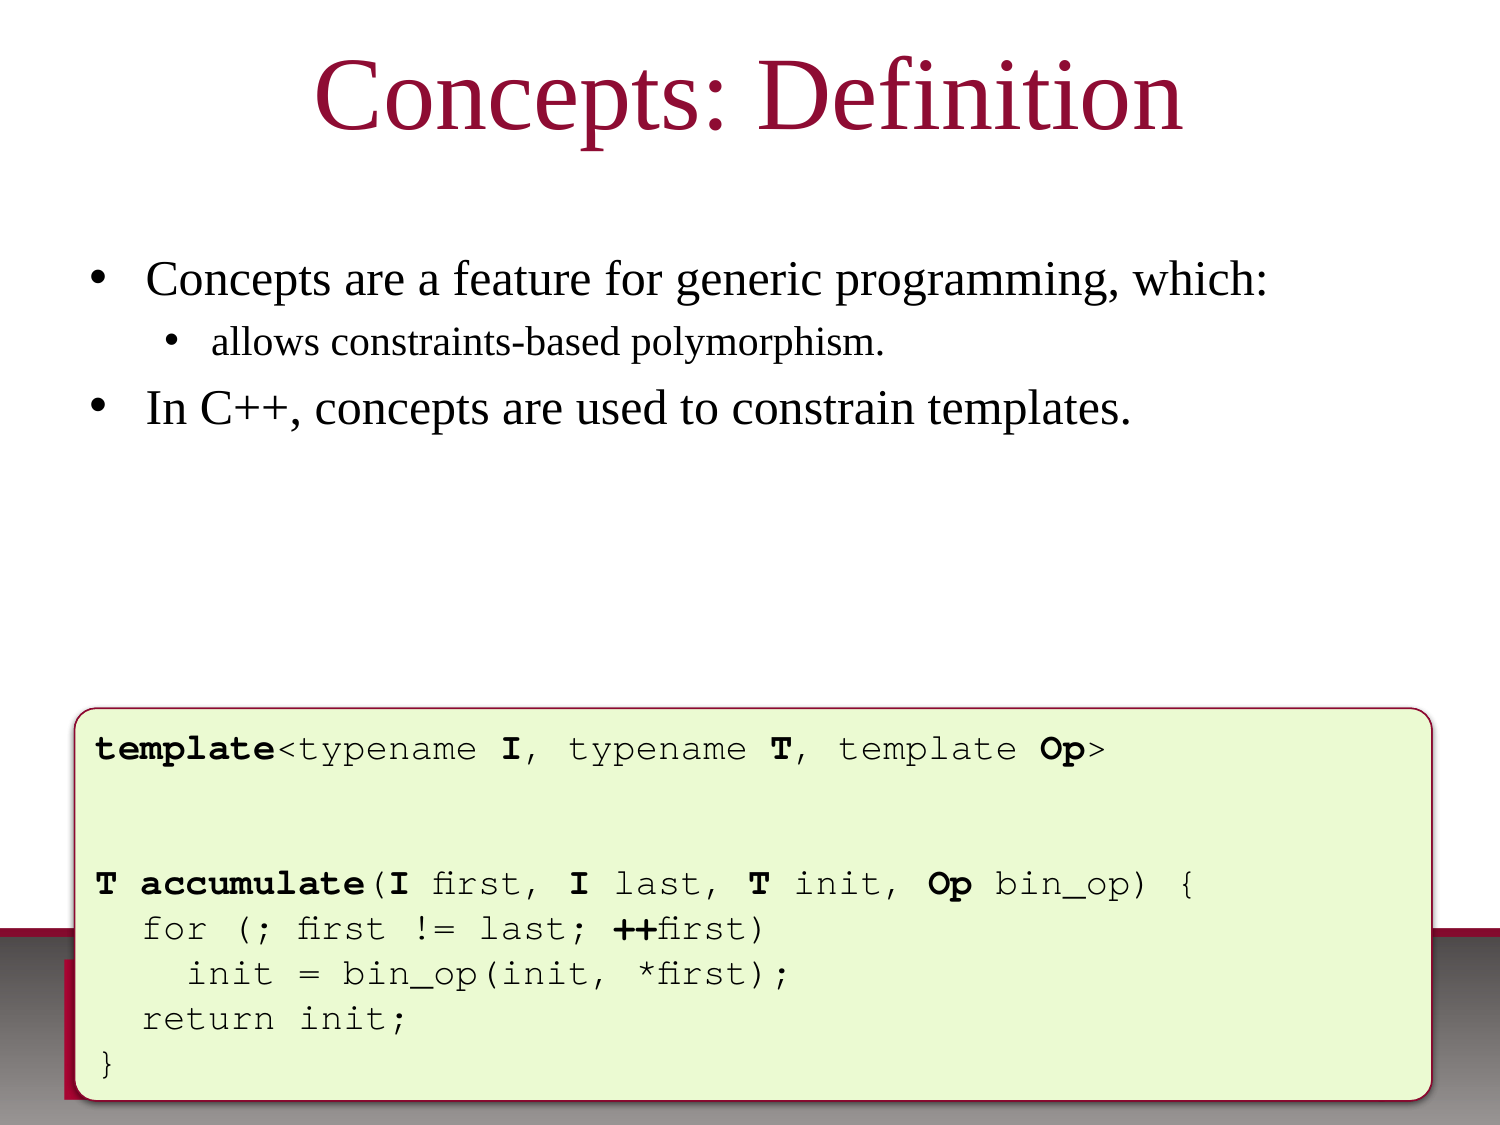

# Concepts: Definition
Concepts are a feature for generic programming, which:
allows constraints-based polymorphism.
In C++, concepts are used to constrain templates.
template<InputIterator I, typename T, BinaryFunction Op>
  requires(Assignable<InputIterator<I>::value_type,
                      BinaryFunction<Op>::result_type>)
T accumulate(I first, I last, T init, Op bin_op) {
  for (; first != last; ++first)
    init = bin_op(init, *first);
  return init;
}
template<typename I, typename T, template Op>

T accumulate(I first, I last, T init, Op bin_op) {
  for (; first != last; ++first)
    init = bin_op(init, *first);
  return init;
}